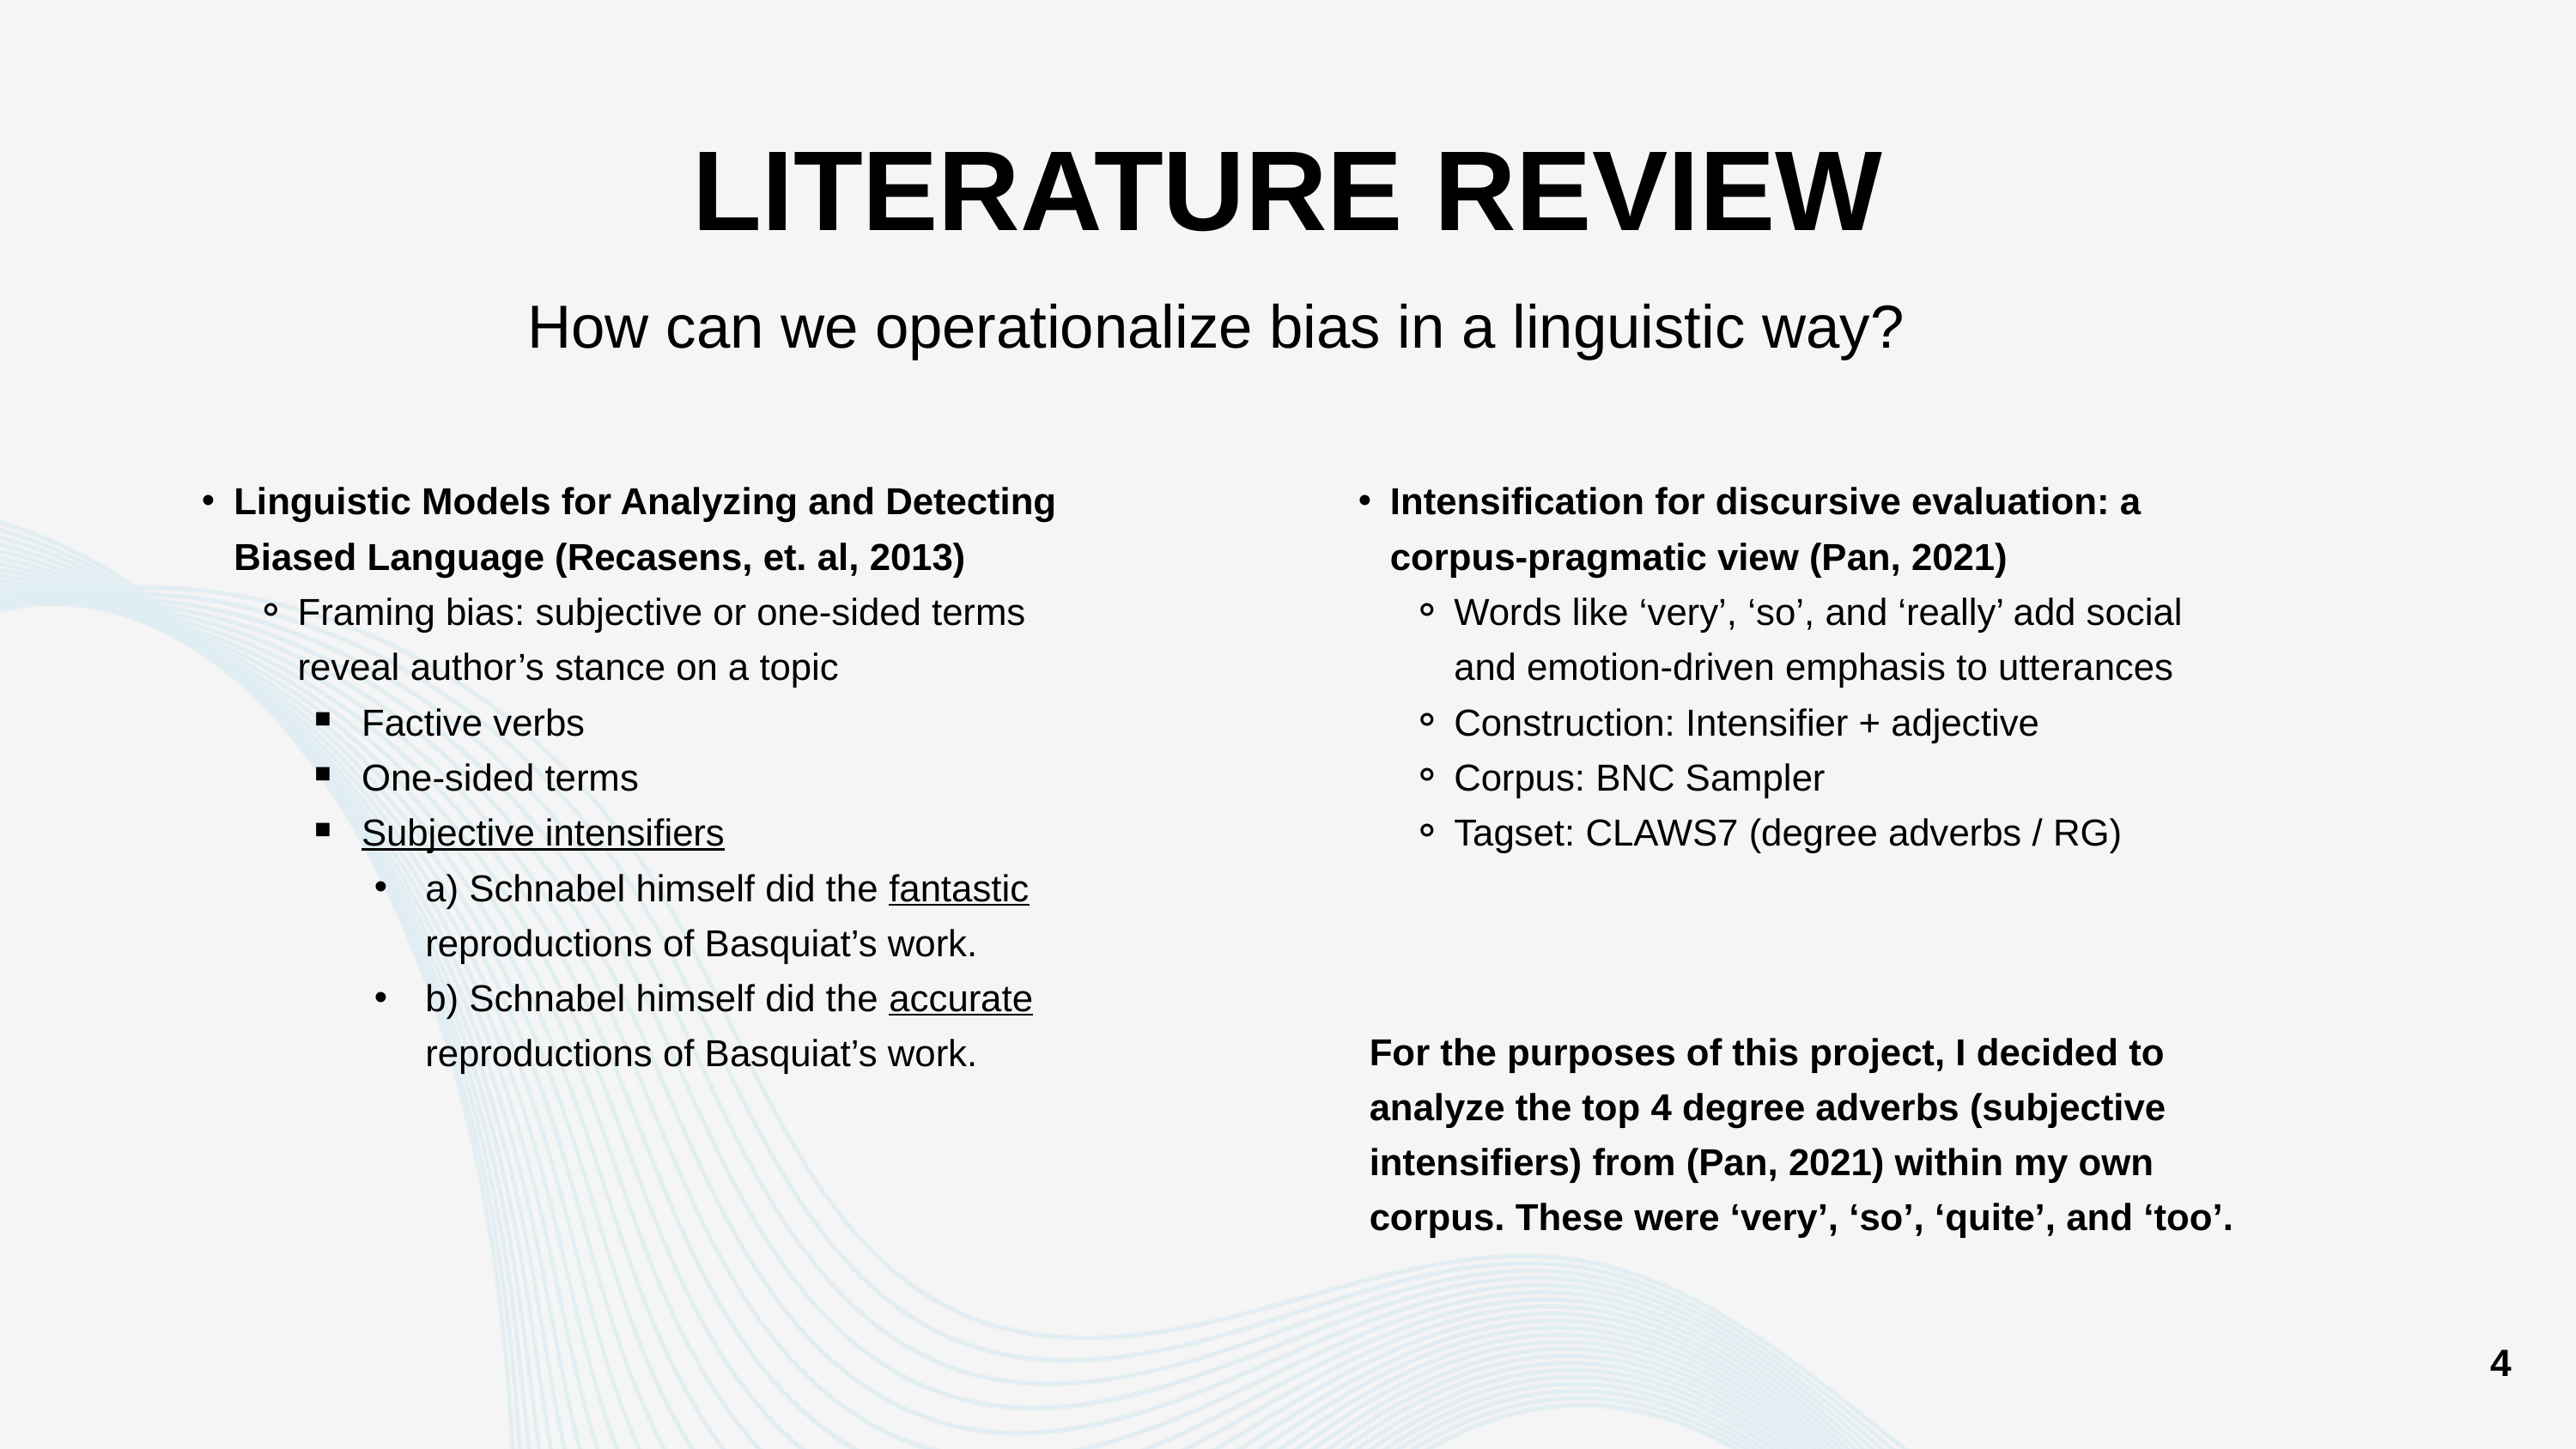

LITERATURE REVIEW
How can we operationalize bias in a linguistic way?
Linguistic Models for Analyzing and Detecting Biased Language (Recasens, et. al, 2013)
Framing bias: subjective or one-sided terms reveal author’s stance on a topic
Factive verbs
One-sided terms
Subjective intensifiers
a) Schnabel himself did the fantastic reproductions of Basquiat’s work.
b) Schnabel himself did the accurate reproductions of Basquiat’s work.
Intensification for discursive evaluation: a corpus-pragmatic view (Pan, 2021)
Words like ‘very’, ‘so’, and ‘really’ add social and emotion-driven emphasis to utterances
Construction: Intensifier + adjective
Corpus: BNC Sampler
Tagset: CLAWS7 (degree adverbs / RG)

For the purposes of this project, I decided to analyze the top 4 degree adverbs (subjective intensifiers) from (Pan, 2021) within my own corpus. These were ‘very’, ‘so’, ‘quite’, and ‘too’.
4